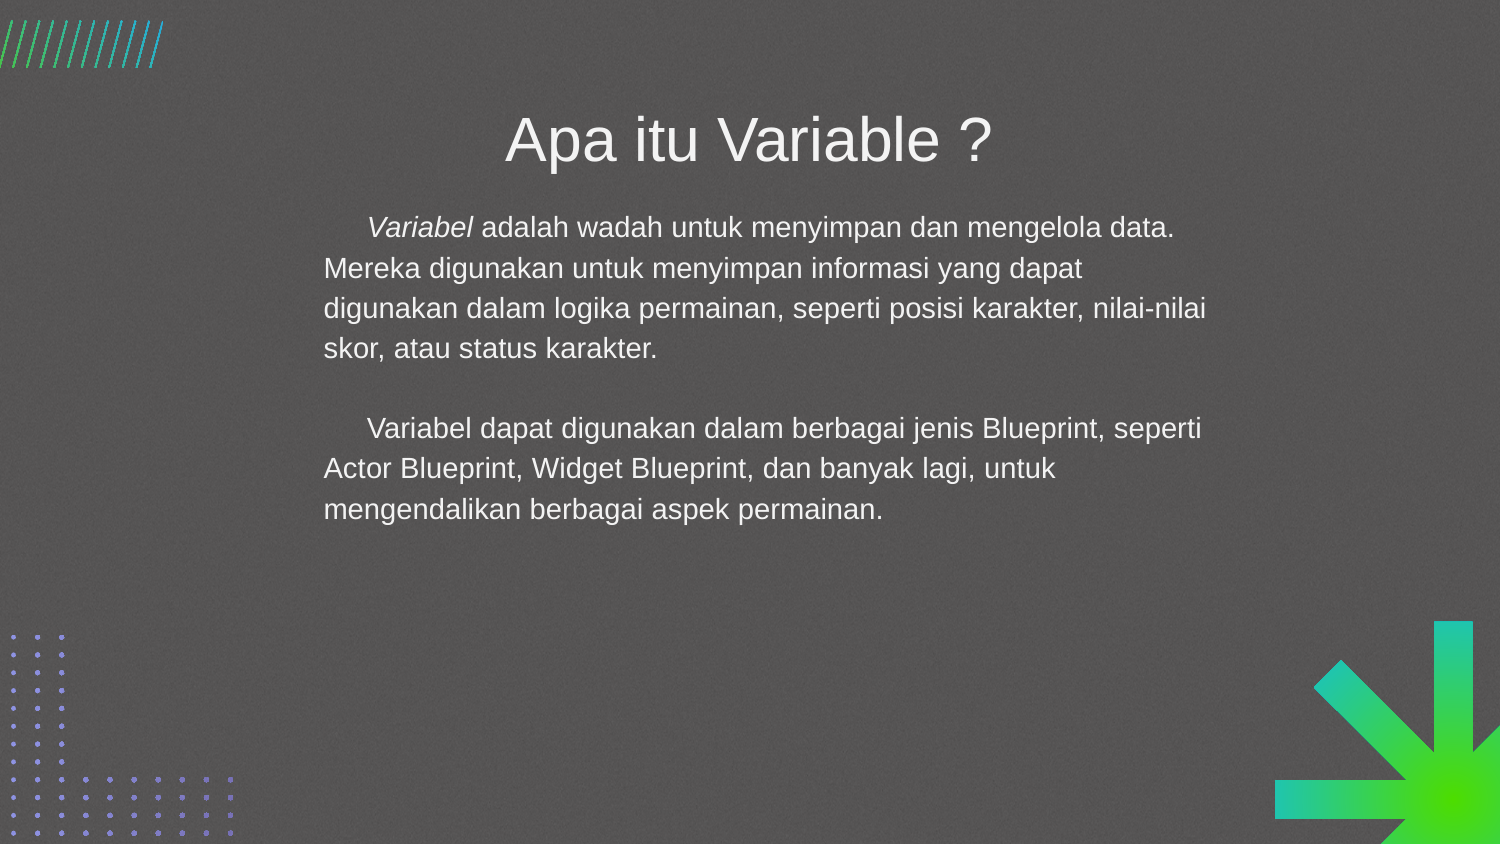

# Apa itu Variable ?
Variabel adalah wadah untuk menyimpan dan mengelola data. Mereka digunakan untuk menyimpan informasi yang dapat digunakan dalam logika permainan, seperti posisi karakter, nilai-nilai skor, atau status karakter.

Variabel dapat digunakan dalam berbagai jenis Blueprint, seperti Actor Blueprint, Widget Blueprint, dan banyak lagi, untuk mengendalikan berbagai aspek permainan.